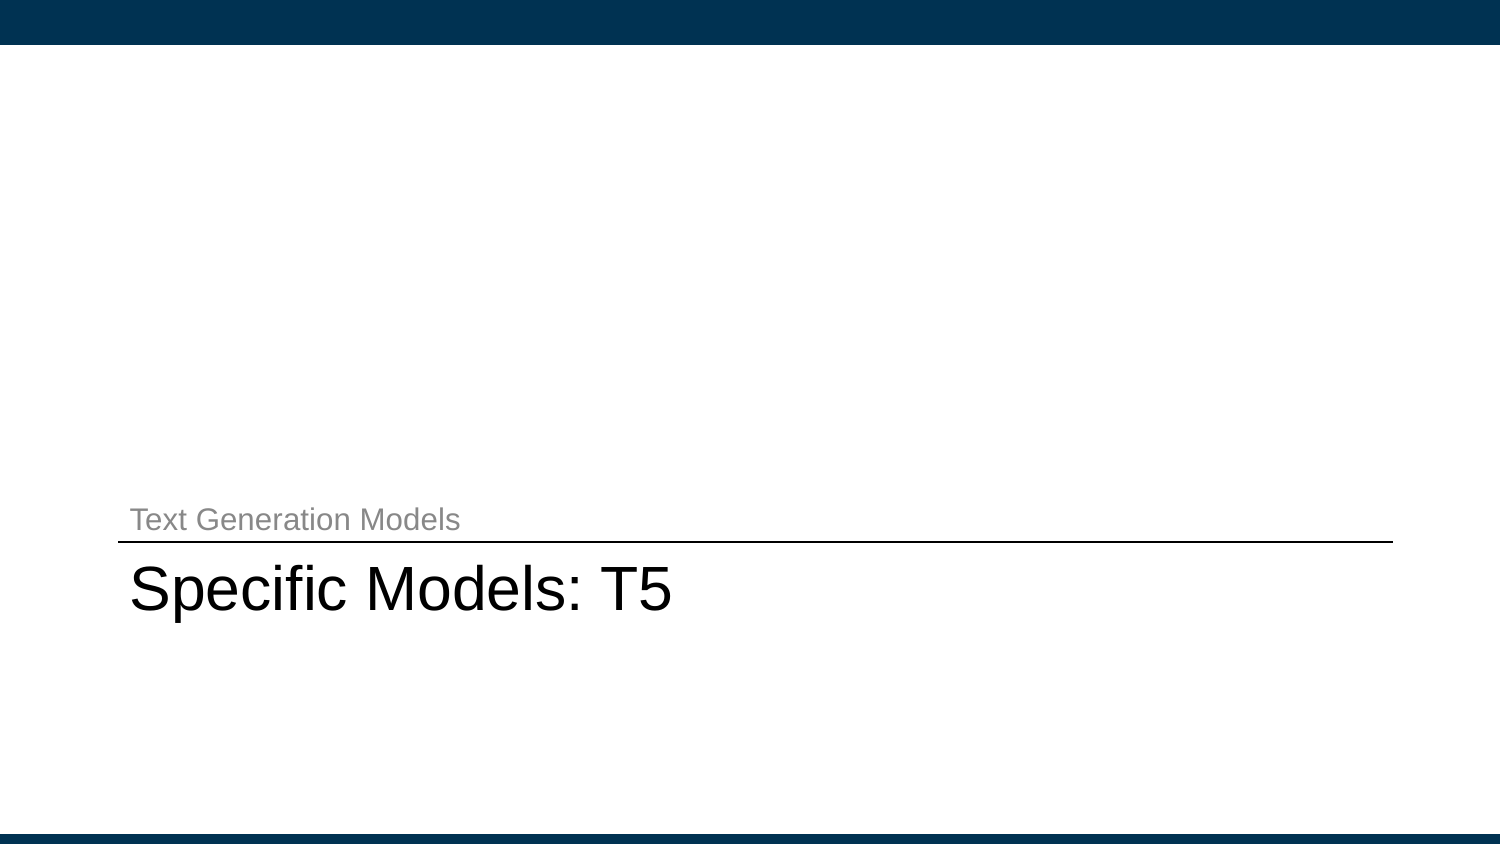

Text Generation Models
# Specific Models: T5